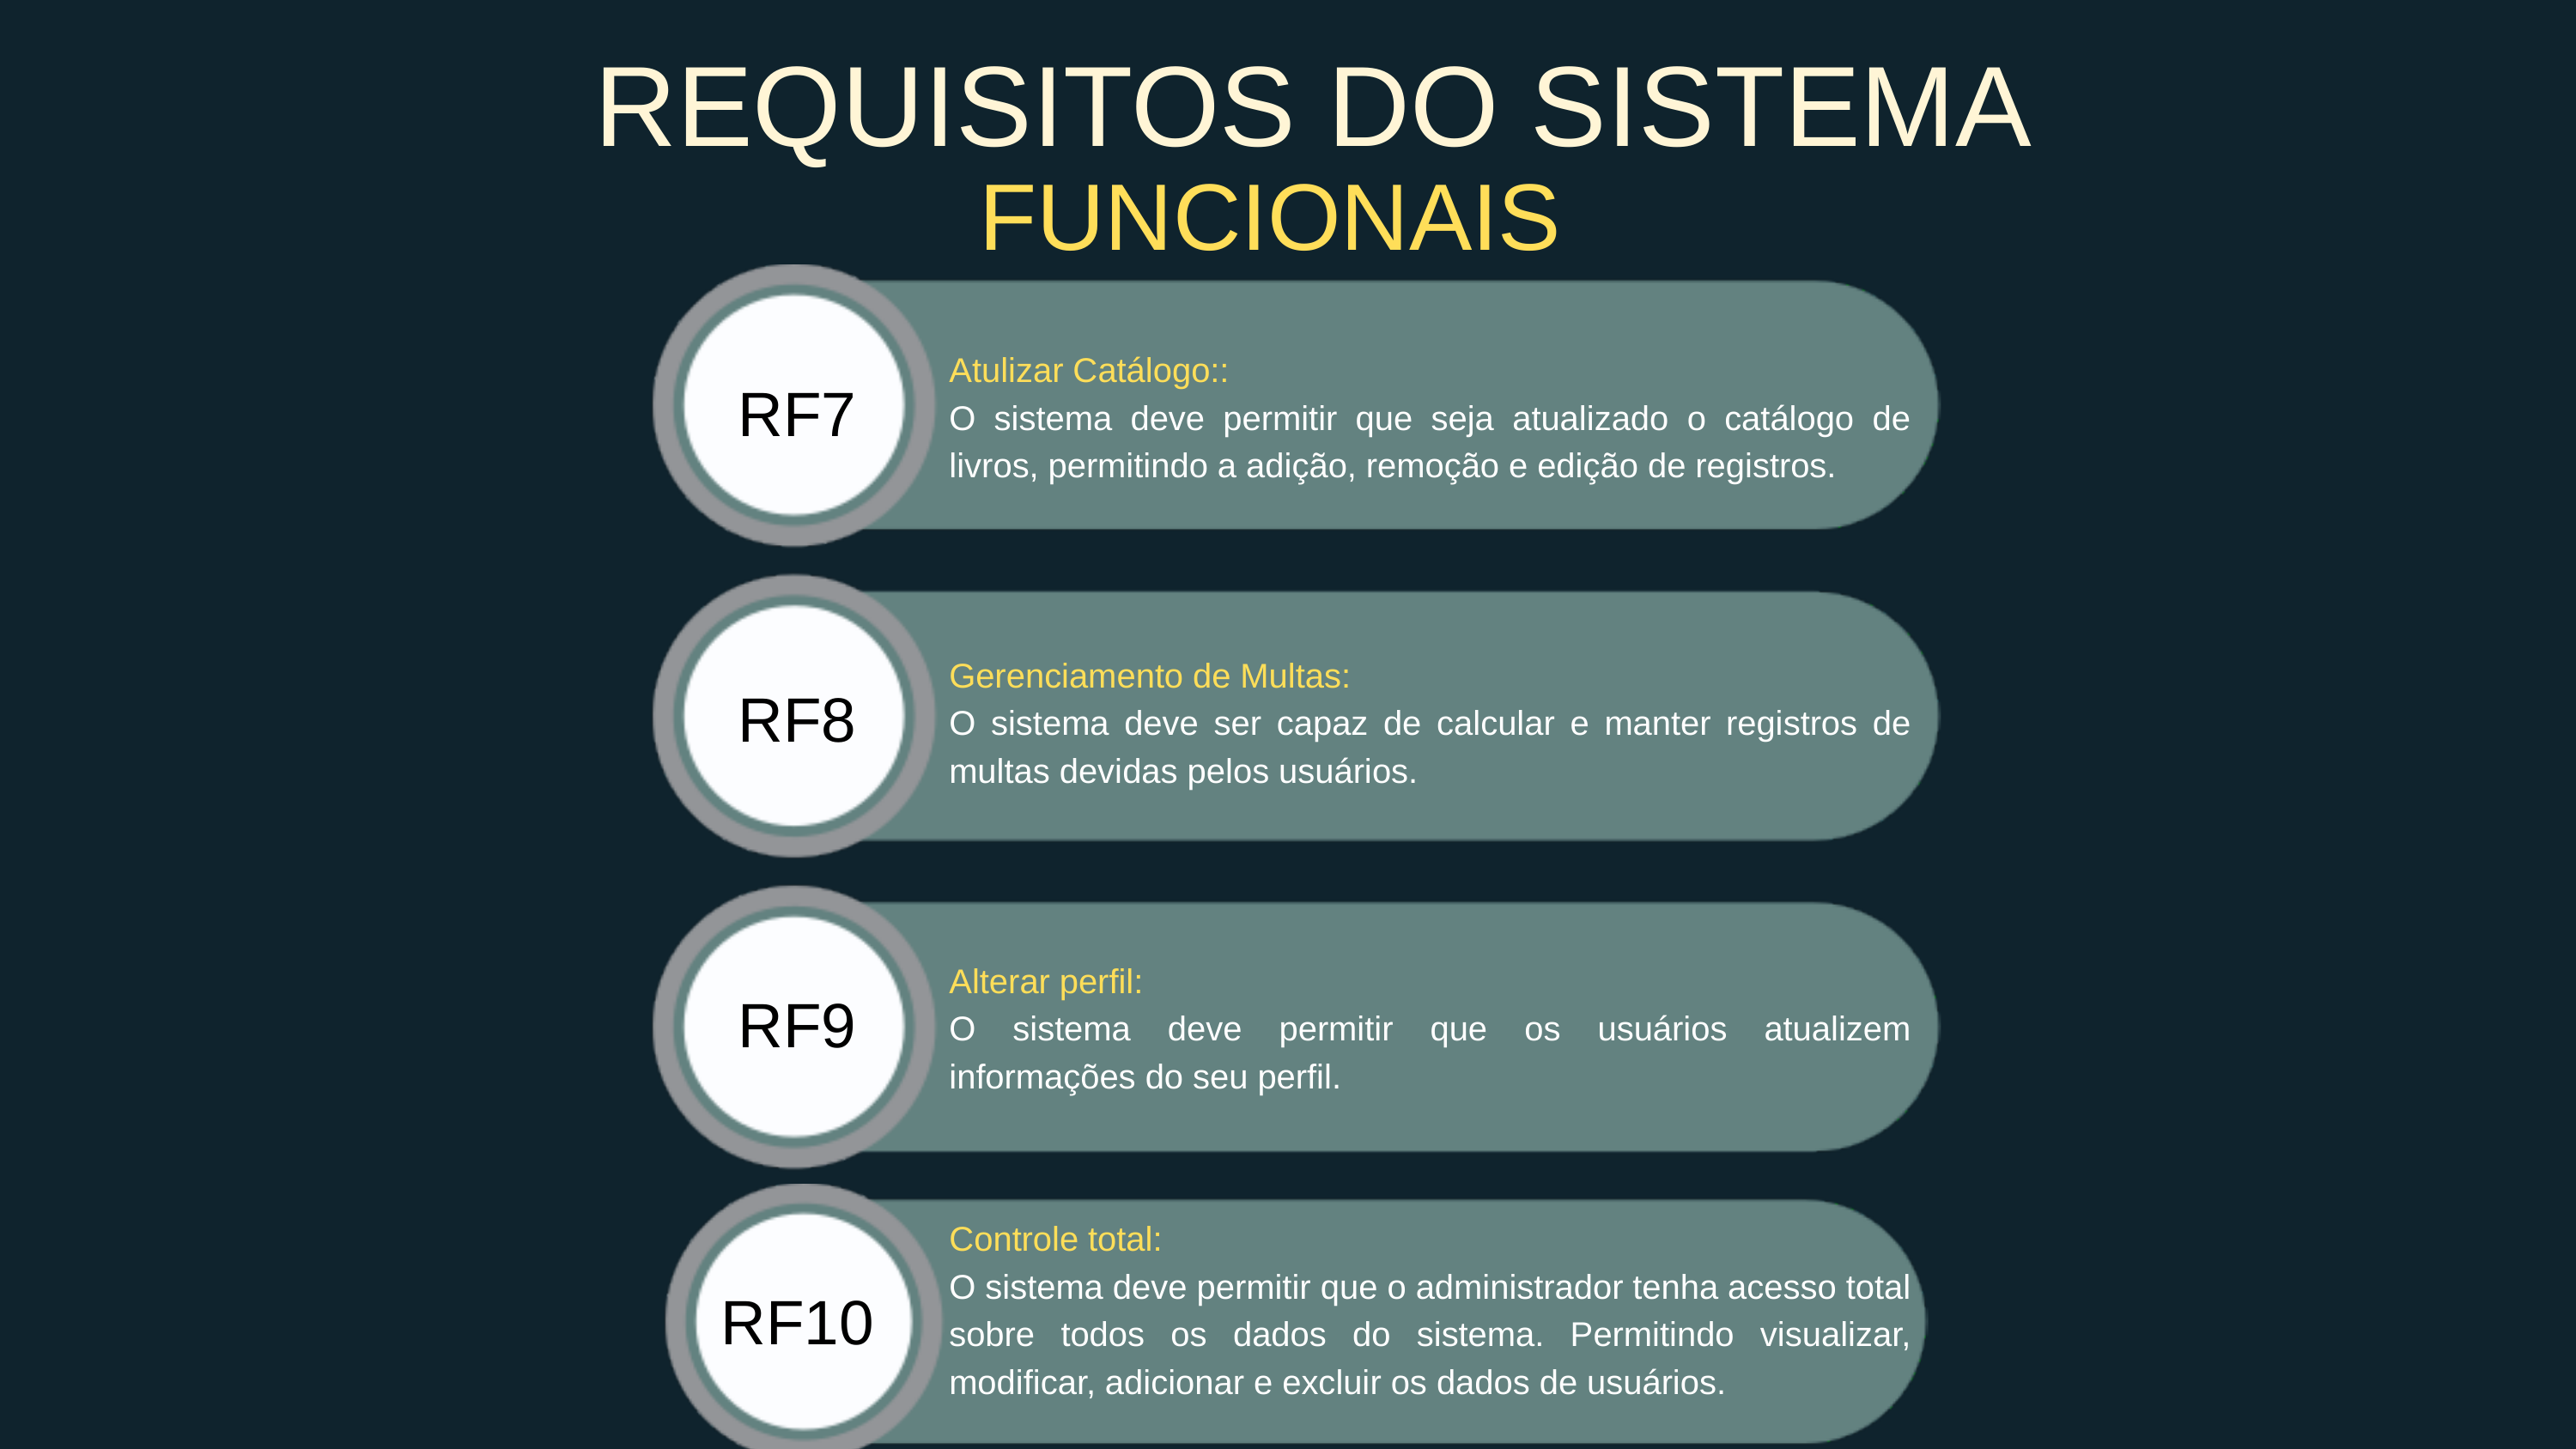

REQUISITOS DO SISTEMA
FUNCIONAIS

Atulizar Catálogo::
O sistema deve permitir que seja atualizado o catálogo de livros, permitindo a adição, remoção e edição de registros.
RF7
Gerenciamento de Multas:
O sistema deve ser capaz de calcular e manter registros de multas devidas pelos usuários.
RF8
Alterar perfil:
O sistema deve permitir que os usuários atualizem informações do seu perfil.
RF9

Controle total:
O sistema deve permitir que o administrador tenha acesso total sobre todos os dados do sistema. Permitindo visualizar, modificar, adicionar e excluir os dados de usuários.

RF10